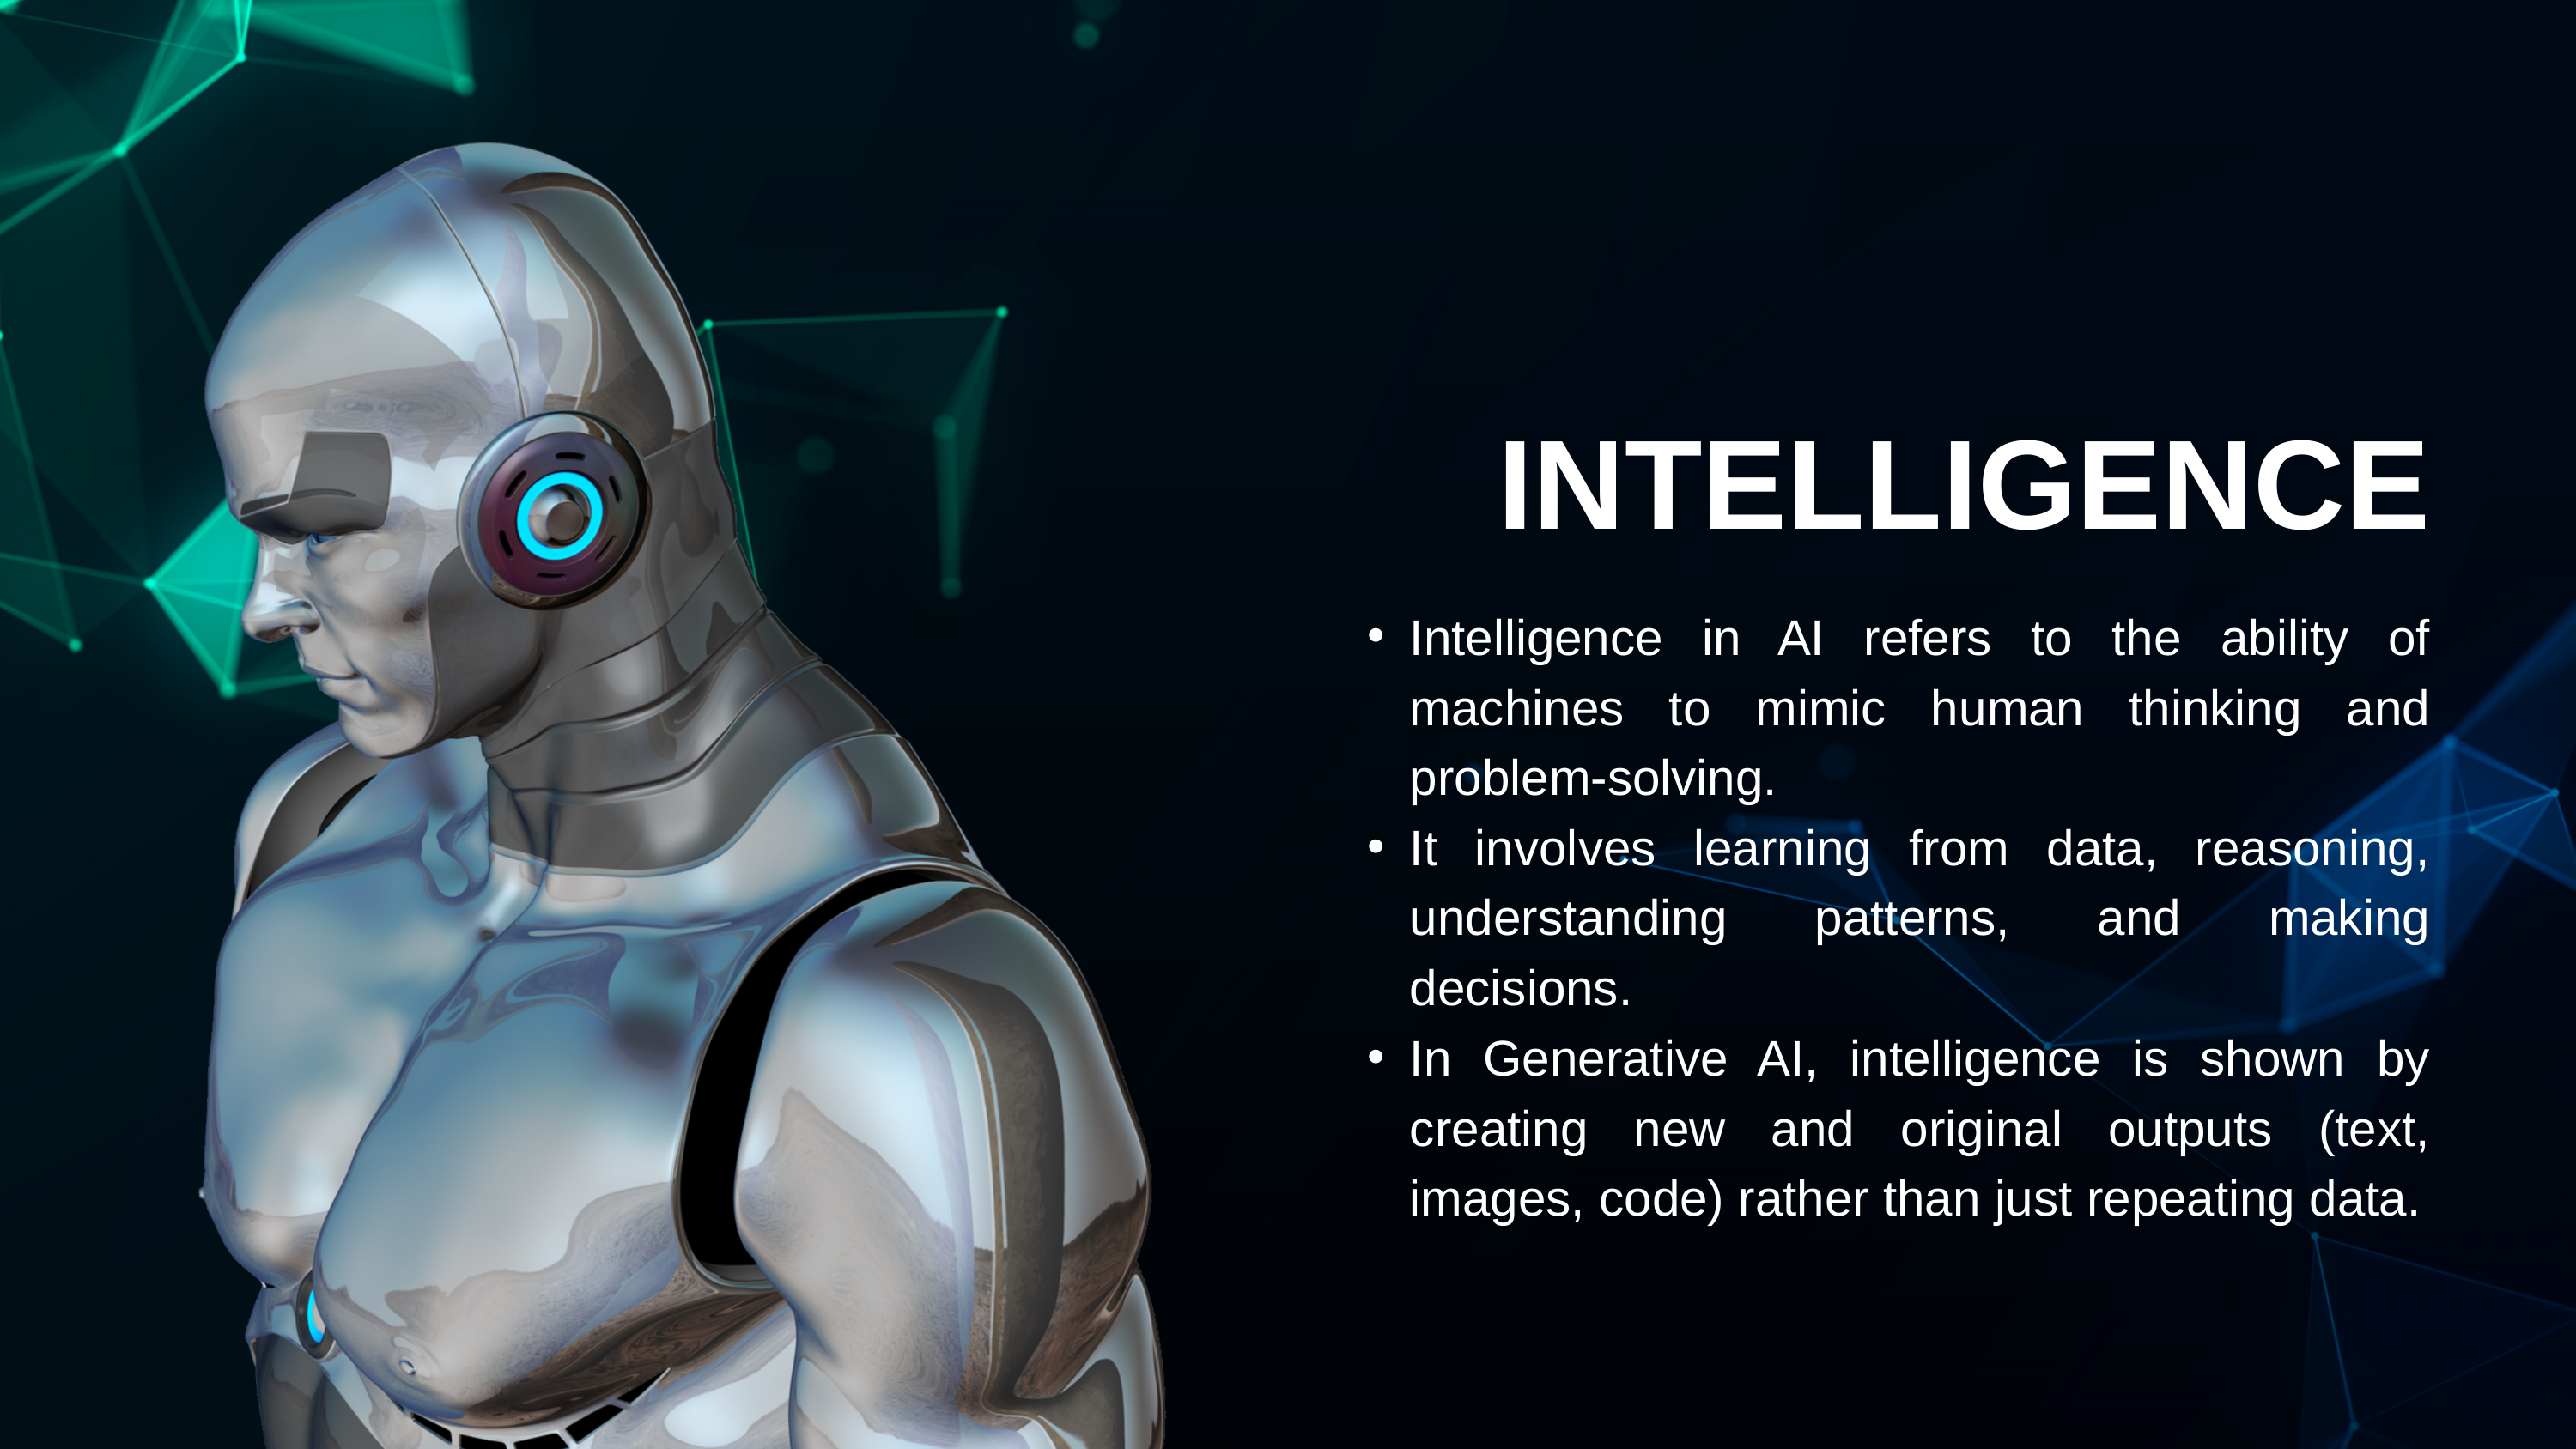

INTELLIGENCE
Intelligence in AI refers to the ability of machines to mimic human thinking and problem-solving.
It involves learning from data, reasoning, understanding patterns, and making decisions.
In Generative AI, intelligence is shown by creating new and original outputs (text, images, code) rather than just repeating data.